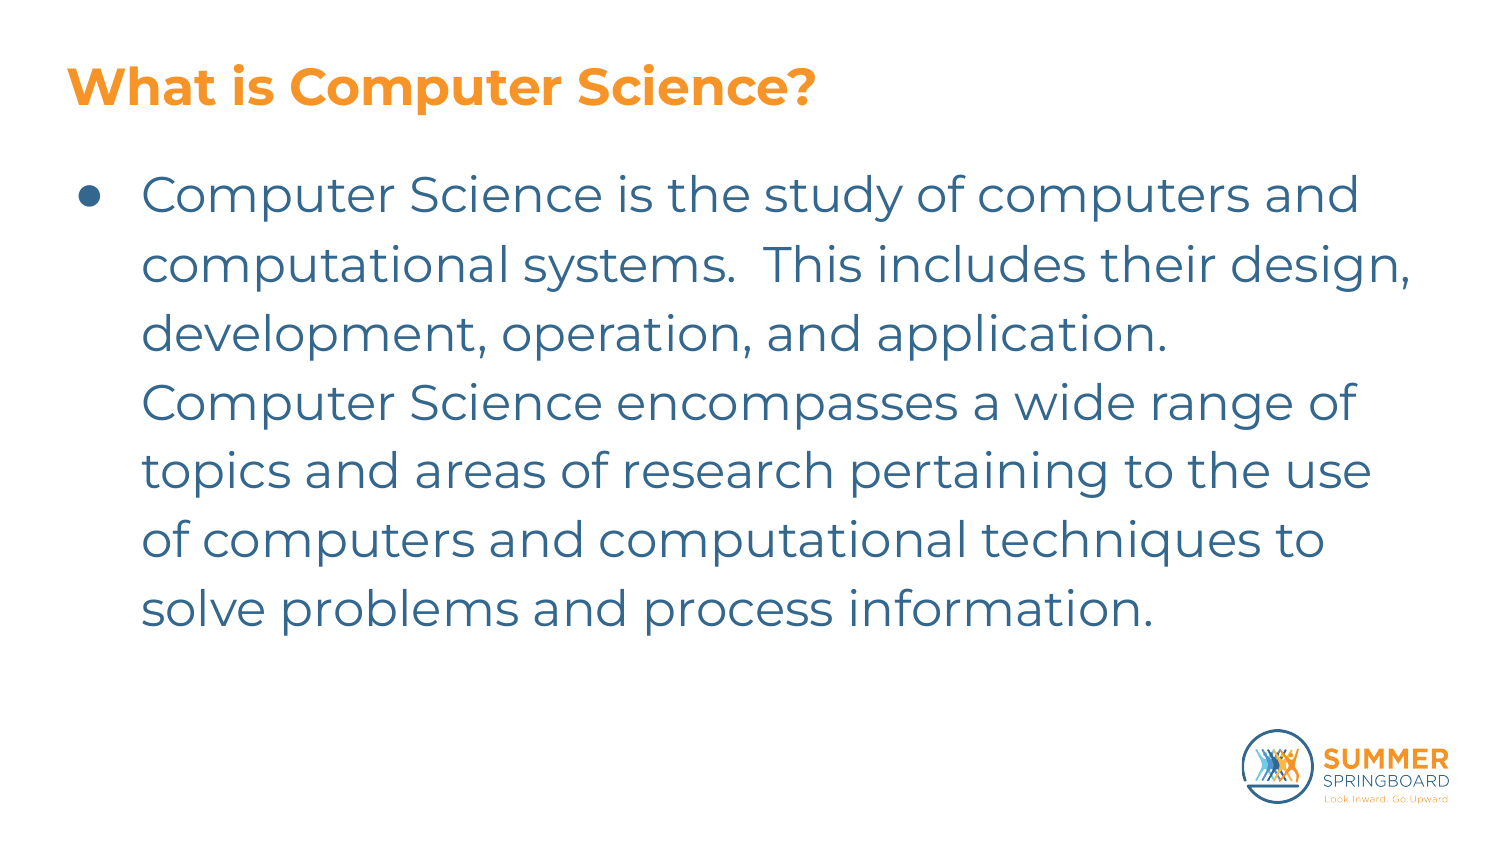

# What is Computer Science?
Computer Science is the study of computers and computational systems.  This includes their design, development, operation, and application.  Computer Science encompasses a wide range of topics and areas of research pertaining to the use of computers and computational techniques to solve problems and process information.